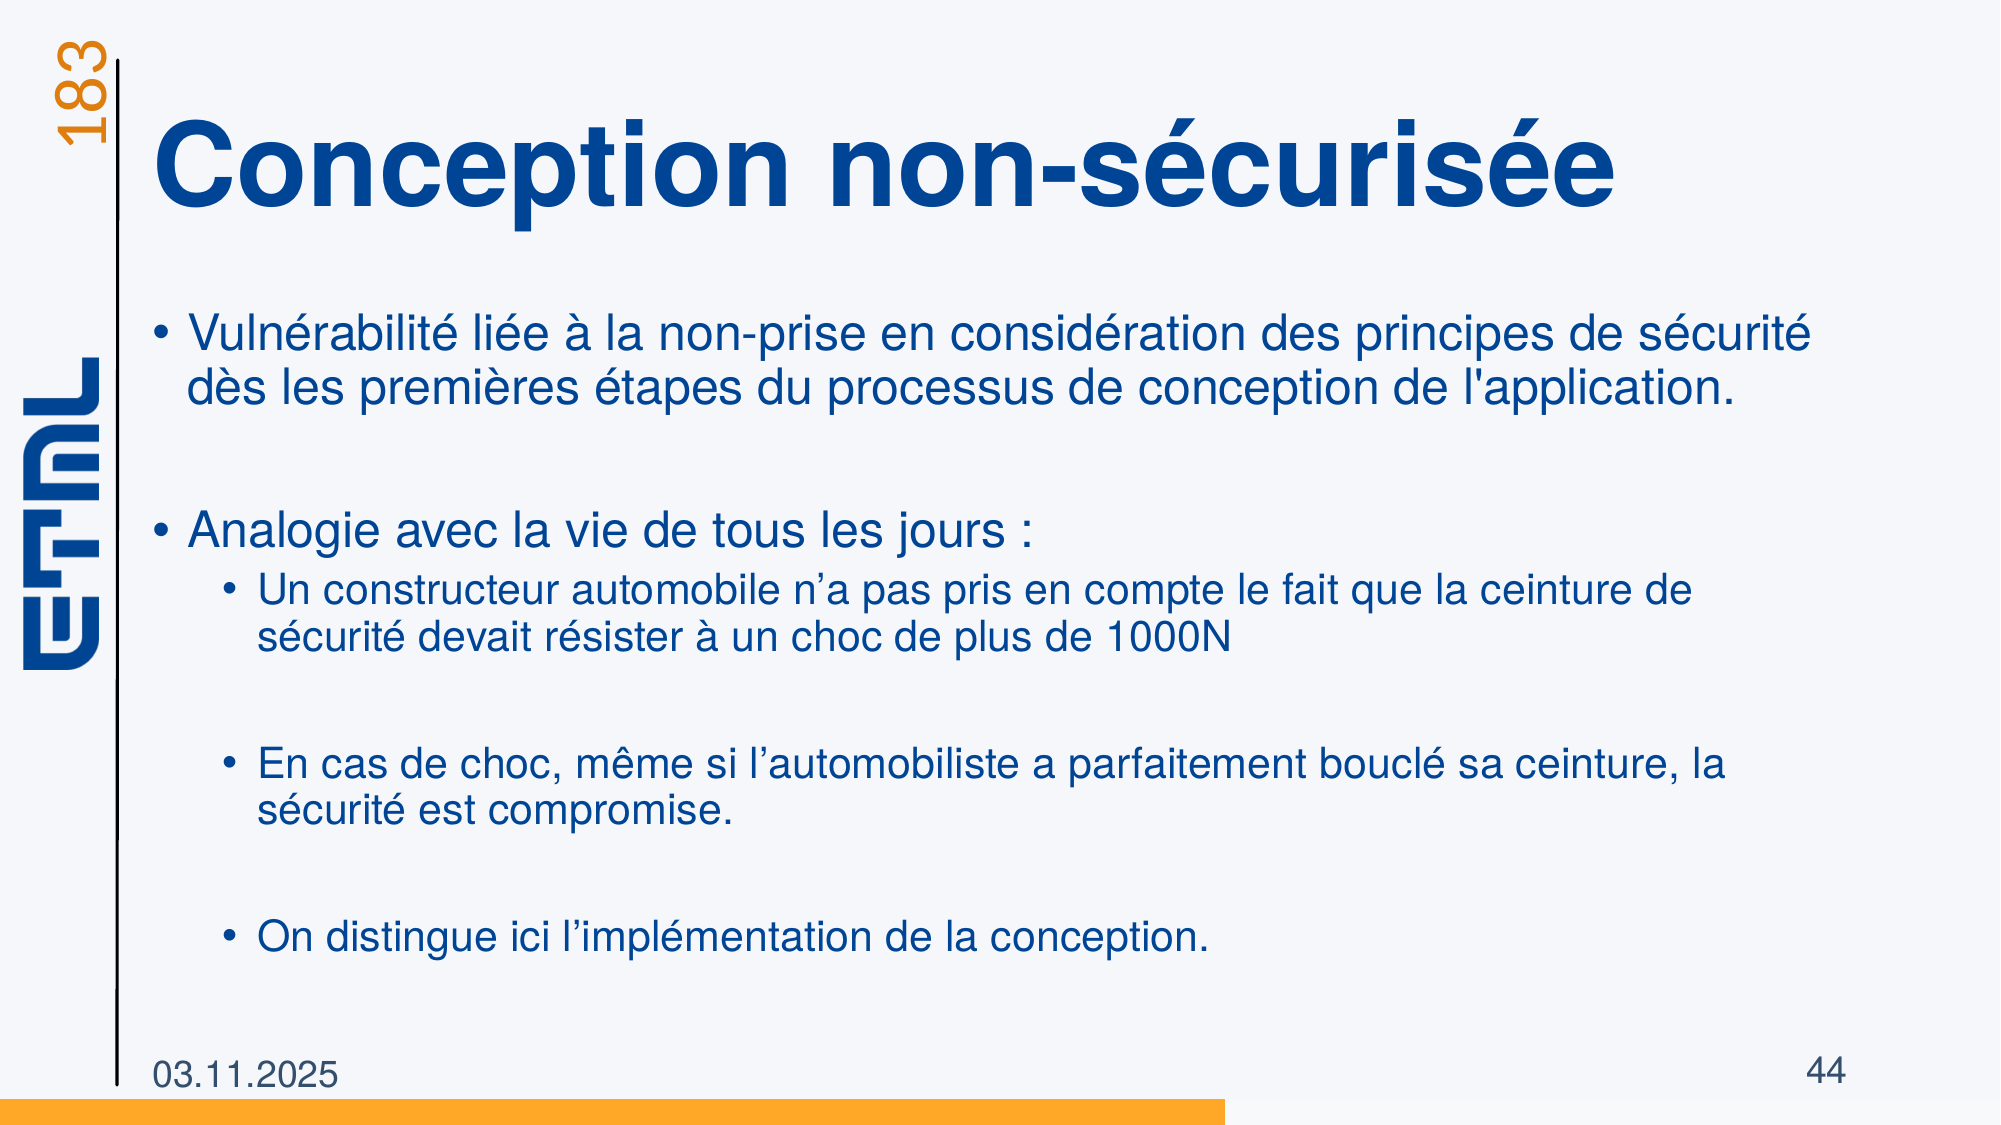

# Conception non-sécurisée
Vulnérabilité liée à la non-prise en considération des principes de sécurité dès les premières étapes du processus de conception de l'application.

Analogie avec la vie de tous les jours :
Un constructeur automobile n’a pas pris en compte le fait que la ceinture de sécurité devait résister à un choc de plus de 1000N

En cas de choc, même si l’automobiliste a parfaitement bouclé sa ceinture, la sécurité est compromise.

On distingue ici l’implémentation de la conception.
03.11.2025
44